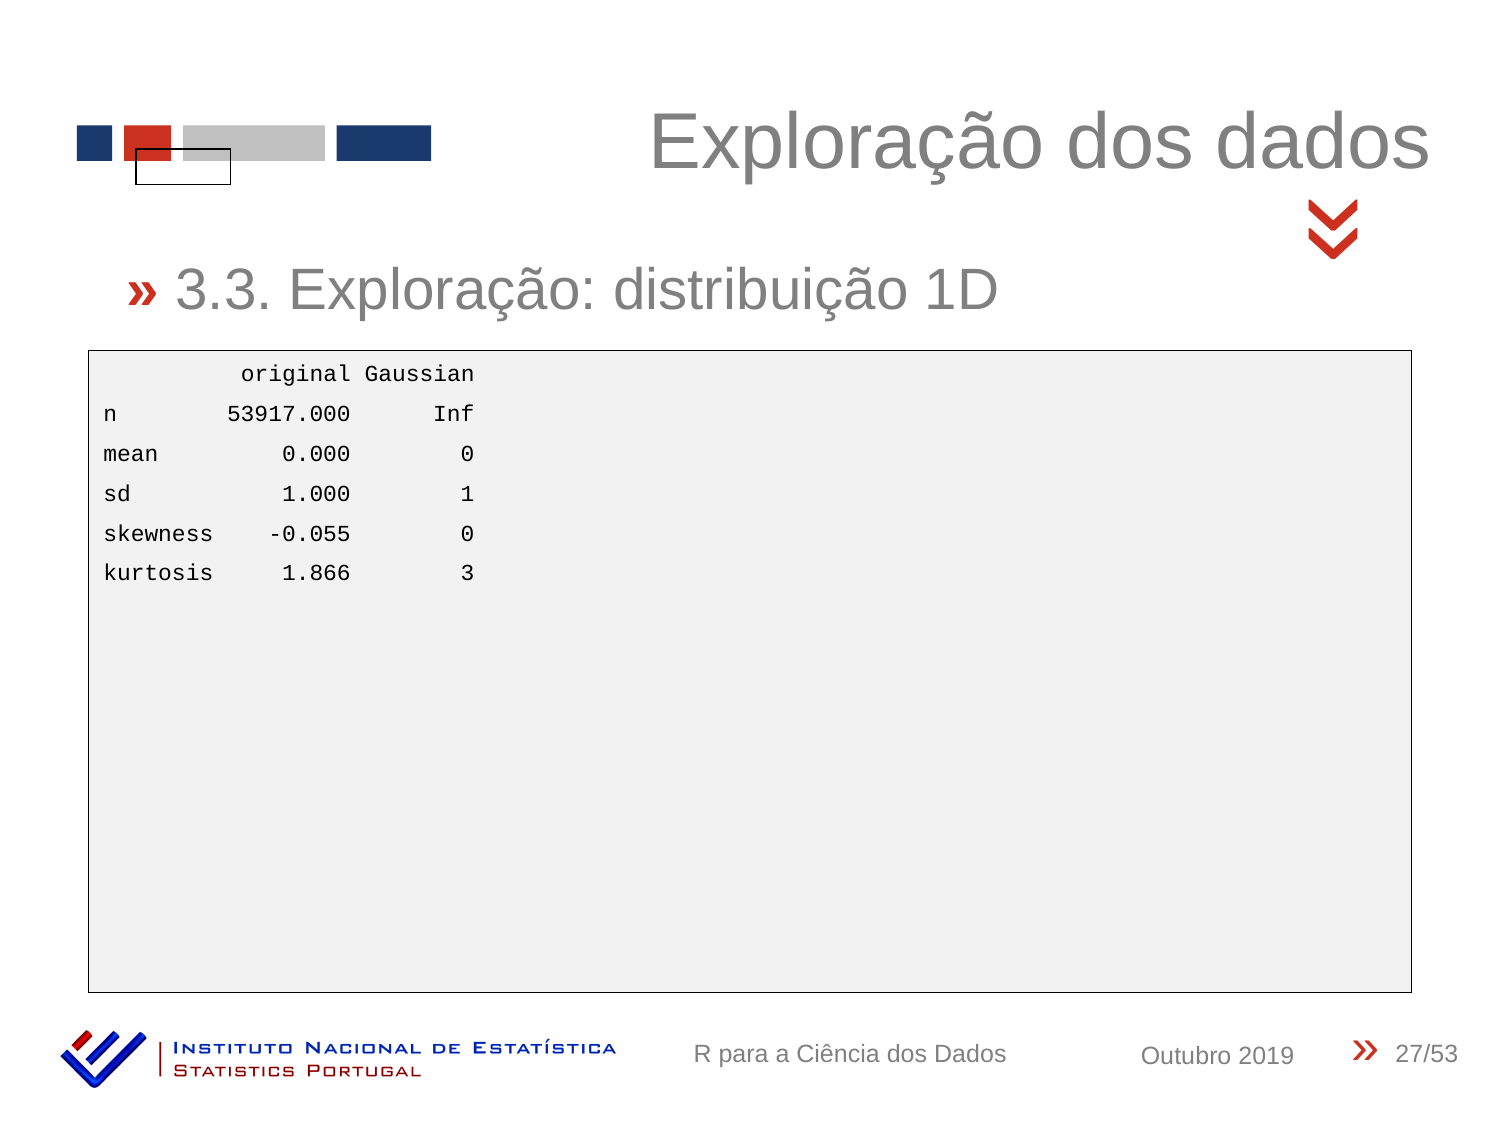

Exploração dos dados
«
» 3.3. Exploração: distribuição 1D
          original Gaussian
n        53917.000      Inf
mean         0.000        0
sd           1.000        1
skewness    -0.055        0
kurtosis     1.866        3

27